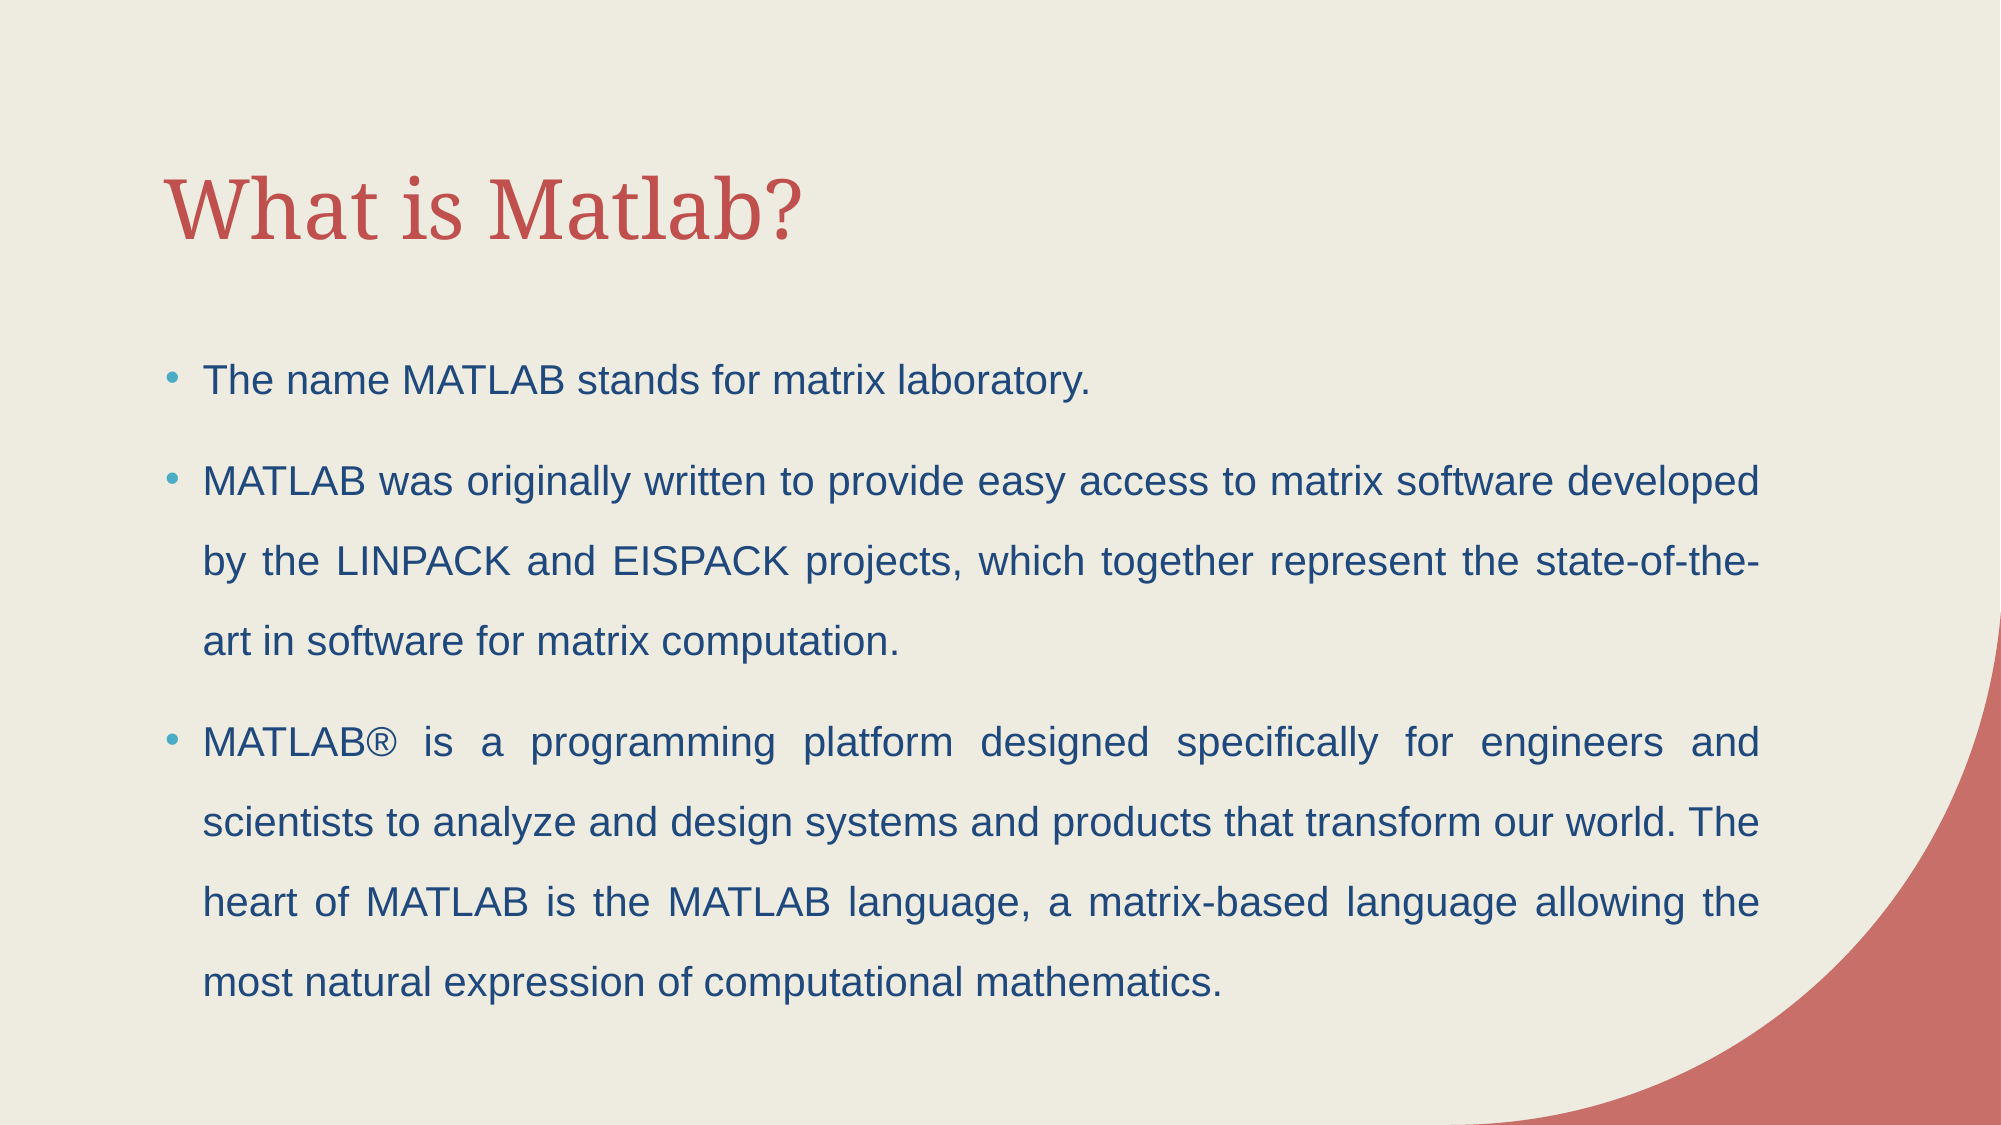

# What is Matlab?
The name MATLAB stands for matrix laboratory.
MATLAB was originally written to provide easy access to matrix software developed by the LINPACK and EISPACK projects, which together represent the state-of-the-art in software for matrix computation.
MATLAB® is a programming platform designed specifically for engineers and scientists to analyze and design systems and products that transform our world. The heart of MATLAB is the MATLAB language, a matrix-based language allowing the most natural expression of computational mathematics.